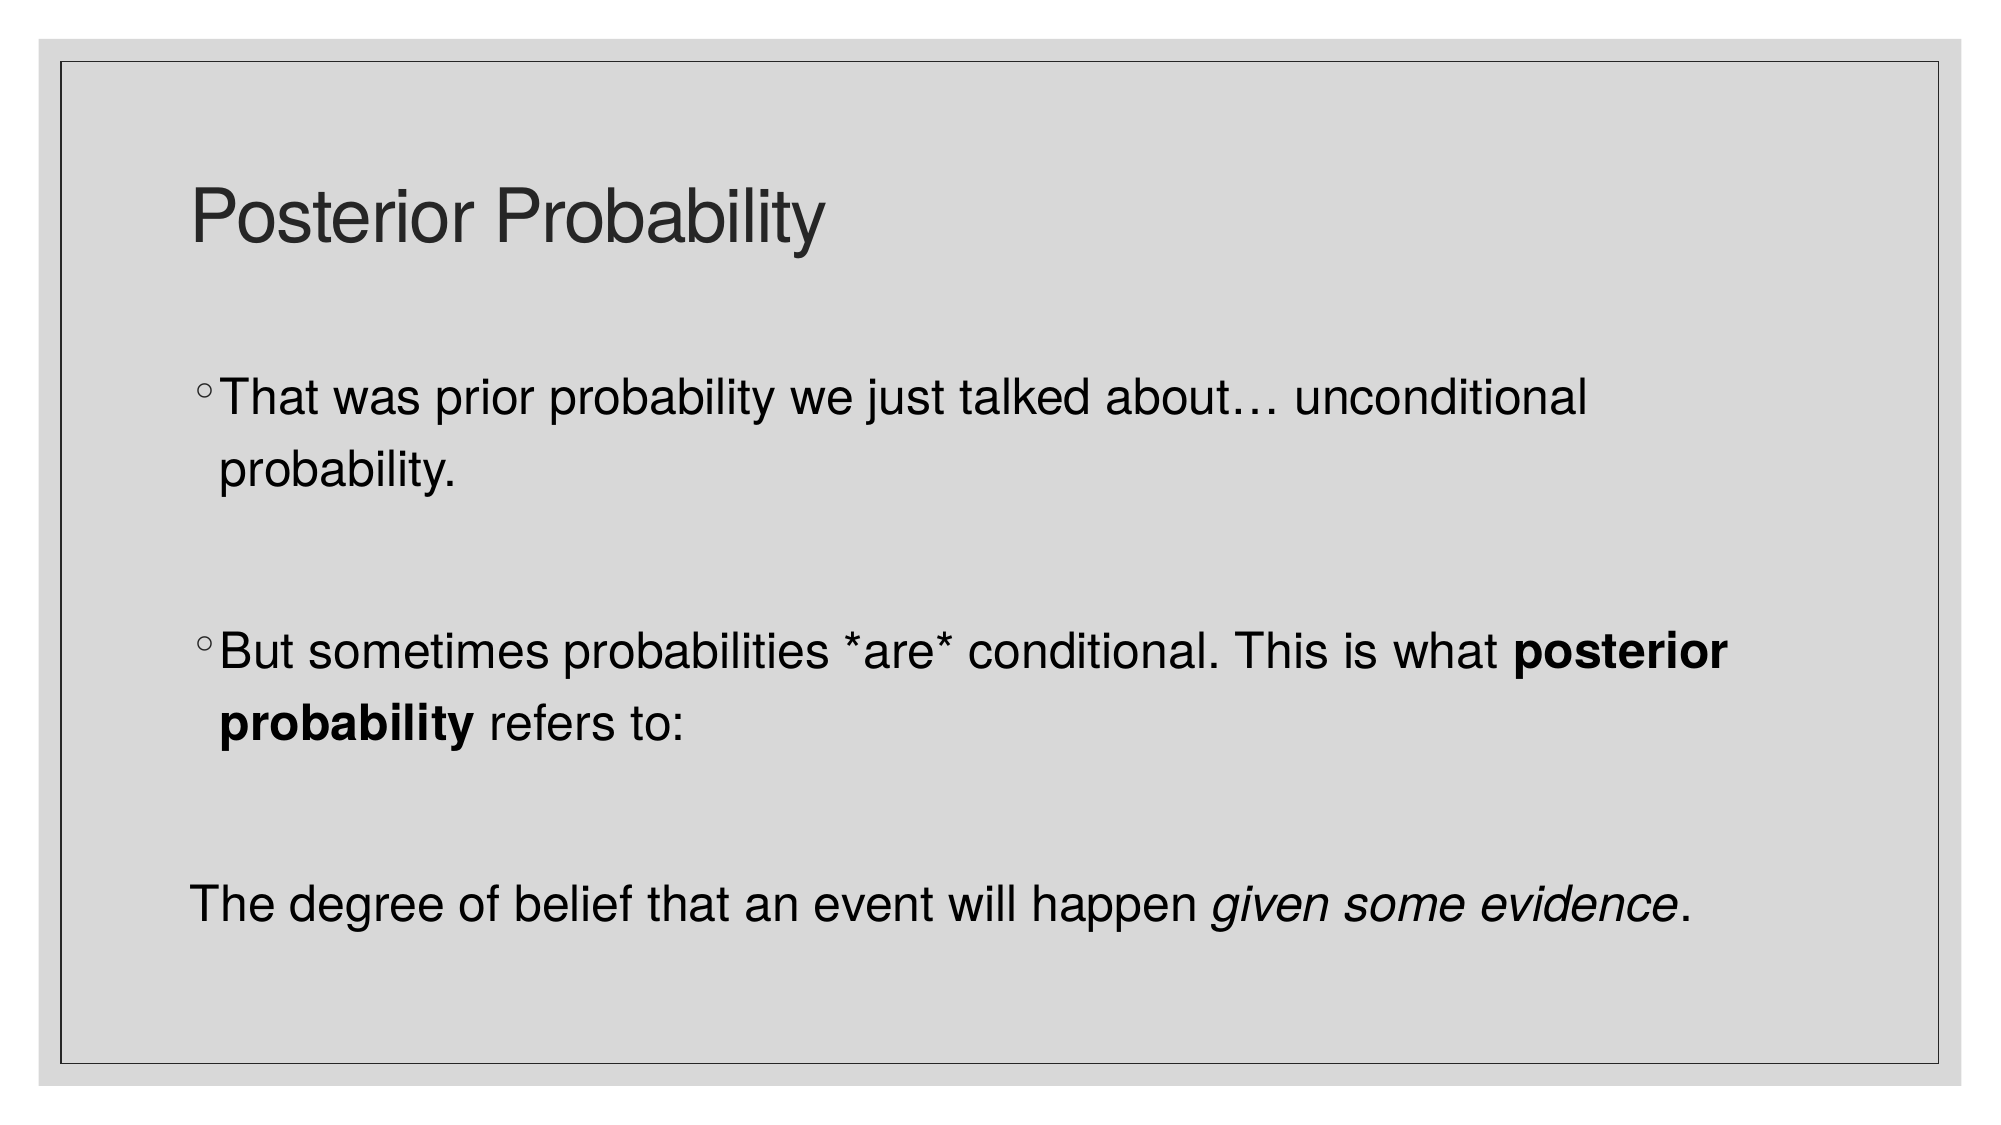

# Posterior Probability
That was prior probability we just talked about… unconditional probability.

But sometimes probabilities *are* conditional. This is what posterior probability refers to:

The degree of belief that an event will happen given some evidence.